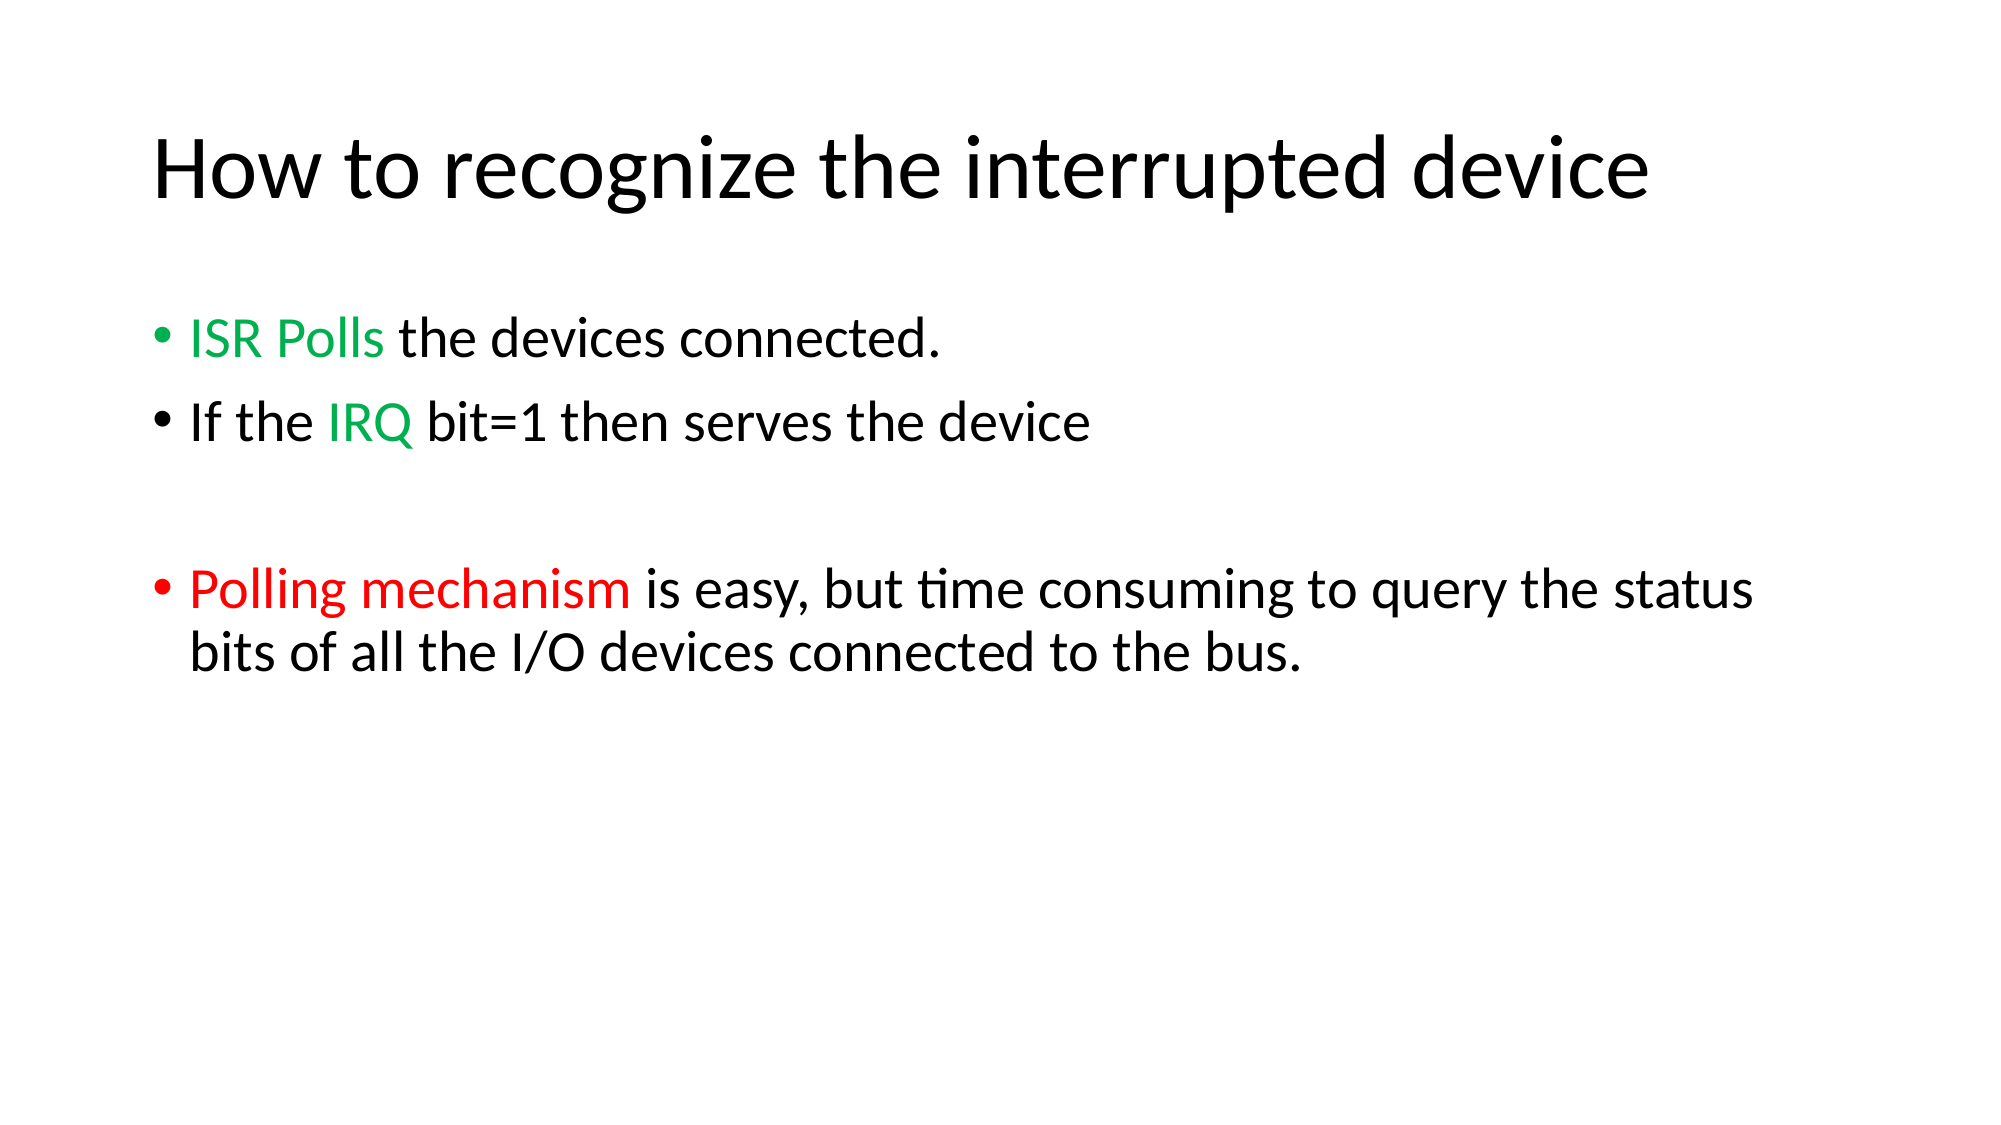

# How to recognize the interrupted device
ISR Polls the devices connected.
If the IRQ bit=1 then serves the device

Polling mechanism is easy, but time consuming to query the status bits of all the I/O devices connected to the bus.